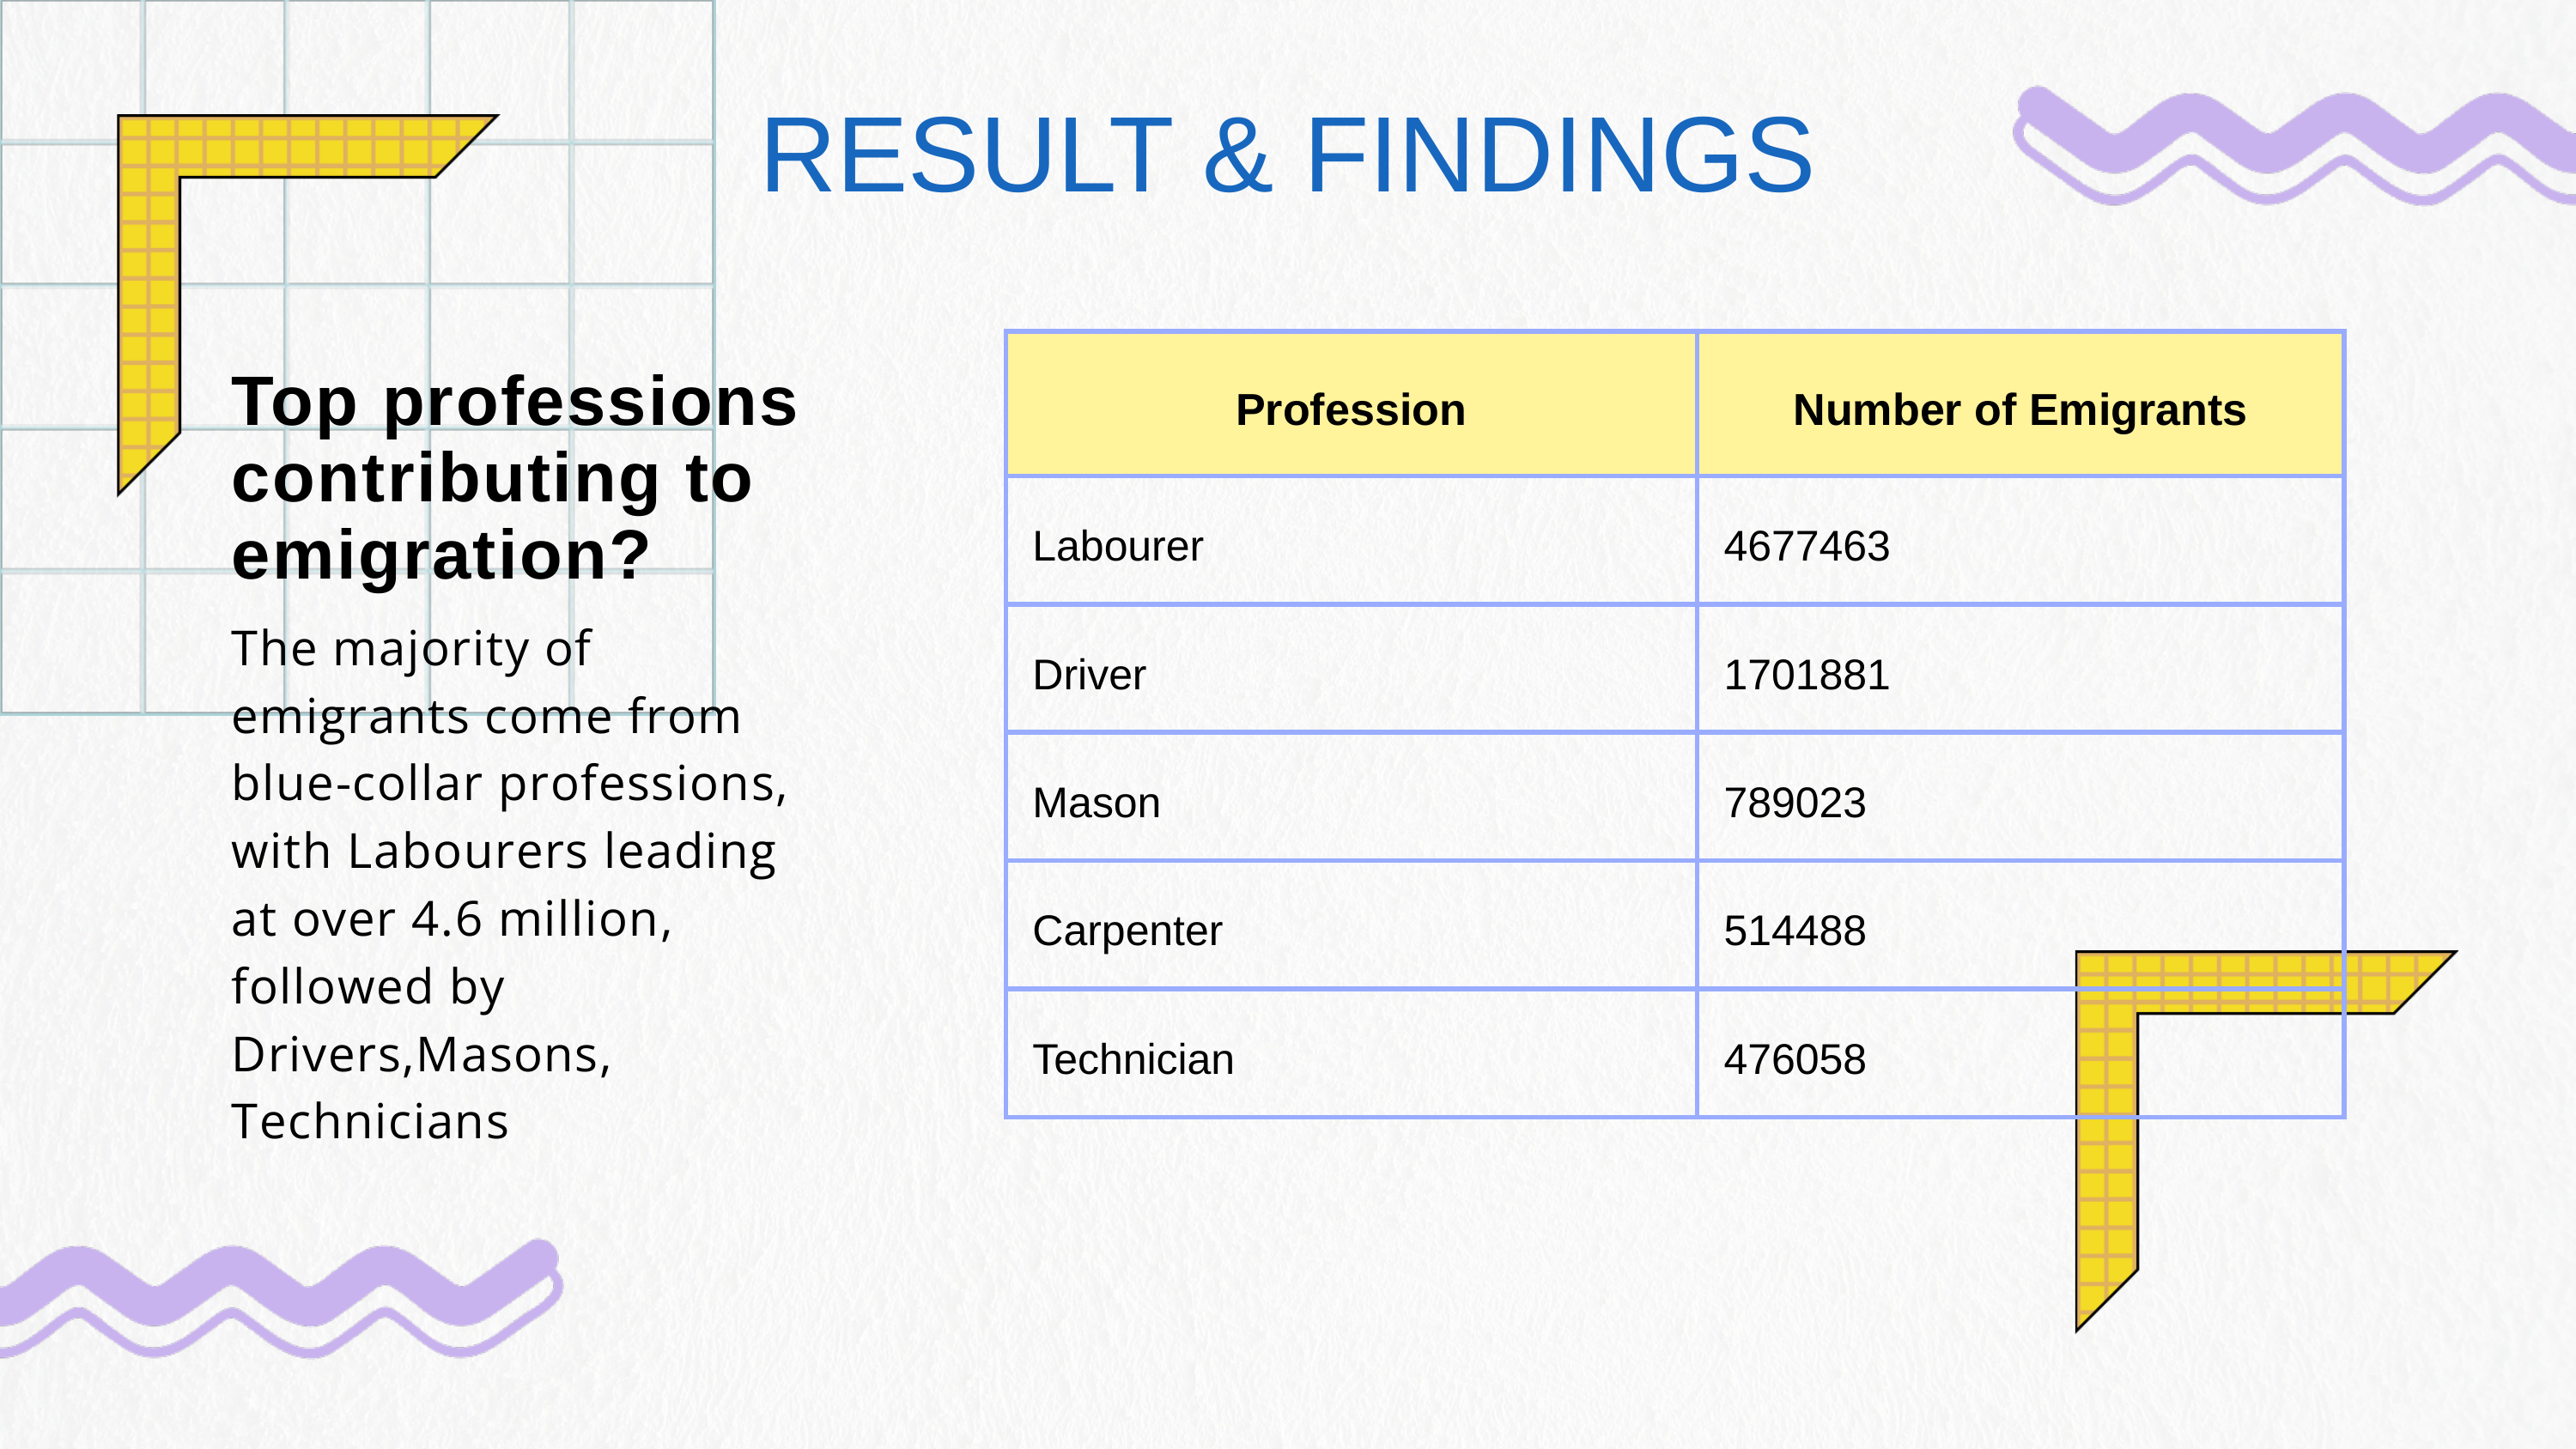

RESULT & FINDINGS
| Profession | Number of Emigrants |
| --- | --- |
| Labourer | 4677463 |
| Driver | 1701881 |
| Mason | 789023 |
| Carpenter | 514488 |
| Technician | 476058 |
Top professions contributing to emigration?
The majority of emigrants come from blue-collar professions, with Labourers leading at over 4.6 million, followed by Drivers,Masons, Technicians